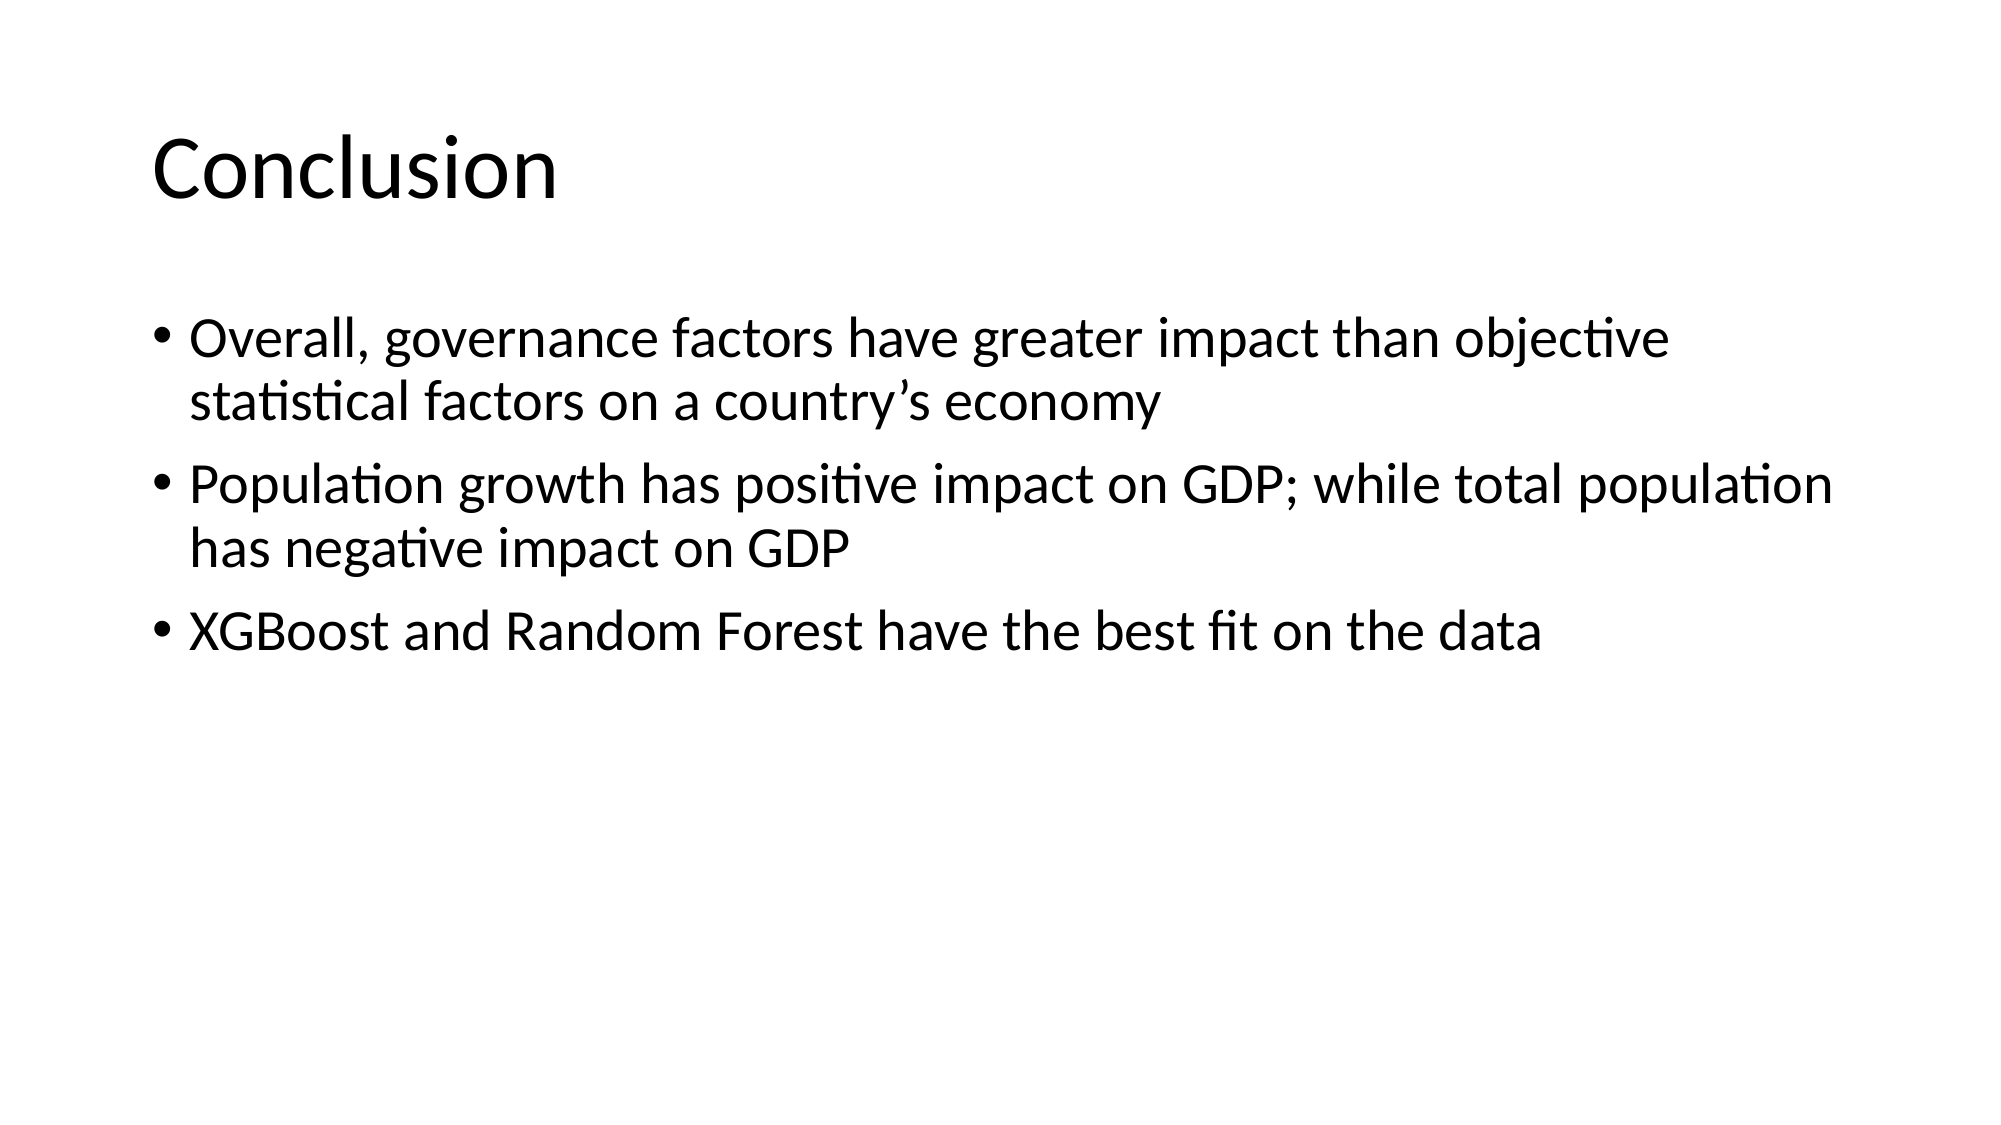

# Conclusion
Overall, governance factors have greater impact than objective statistical factors on a country’s economy
Population growth has positive impact on GDP; while total population has negative impact on GDP
XGBoost and Random Forest have the best fit on the data